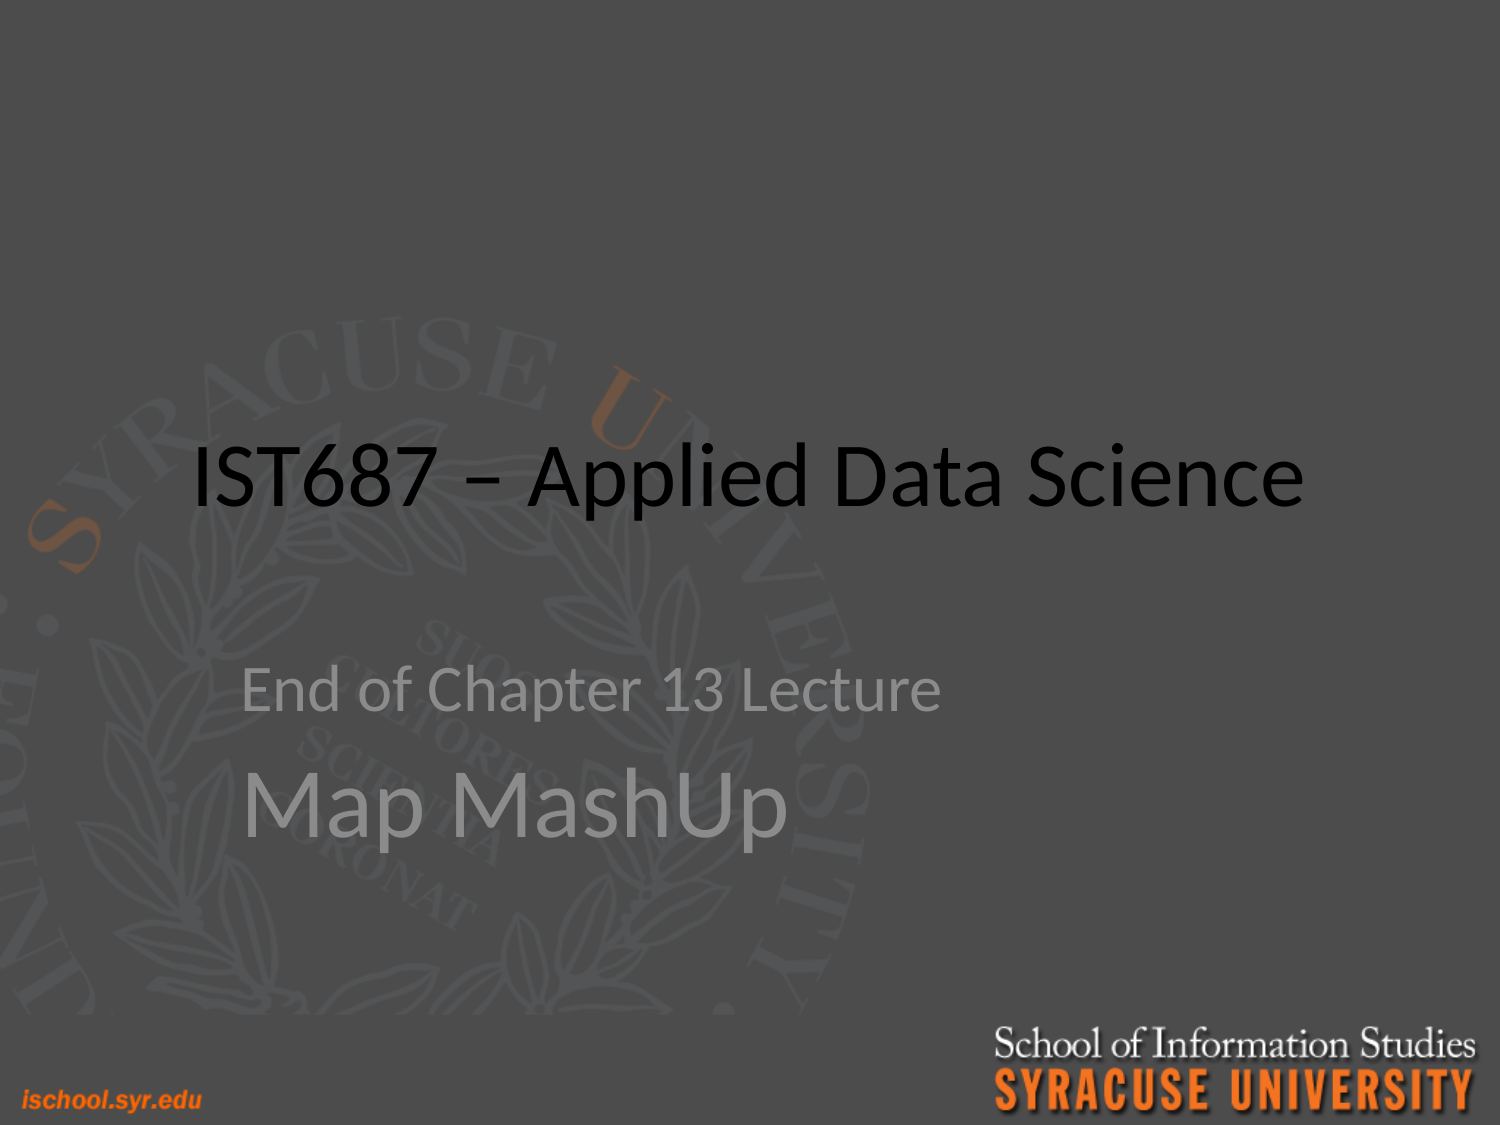

# IST687 – Applied Data Science
End of Chapter 13 Lecture
Map MashUp